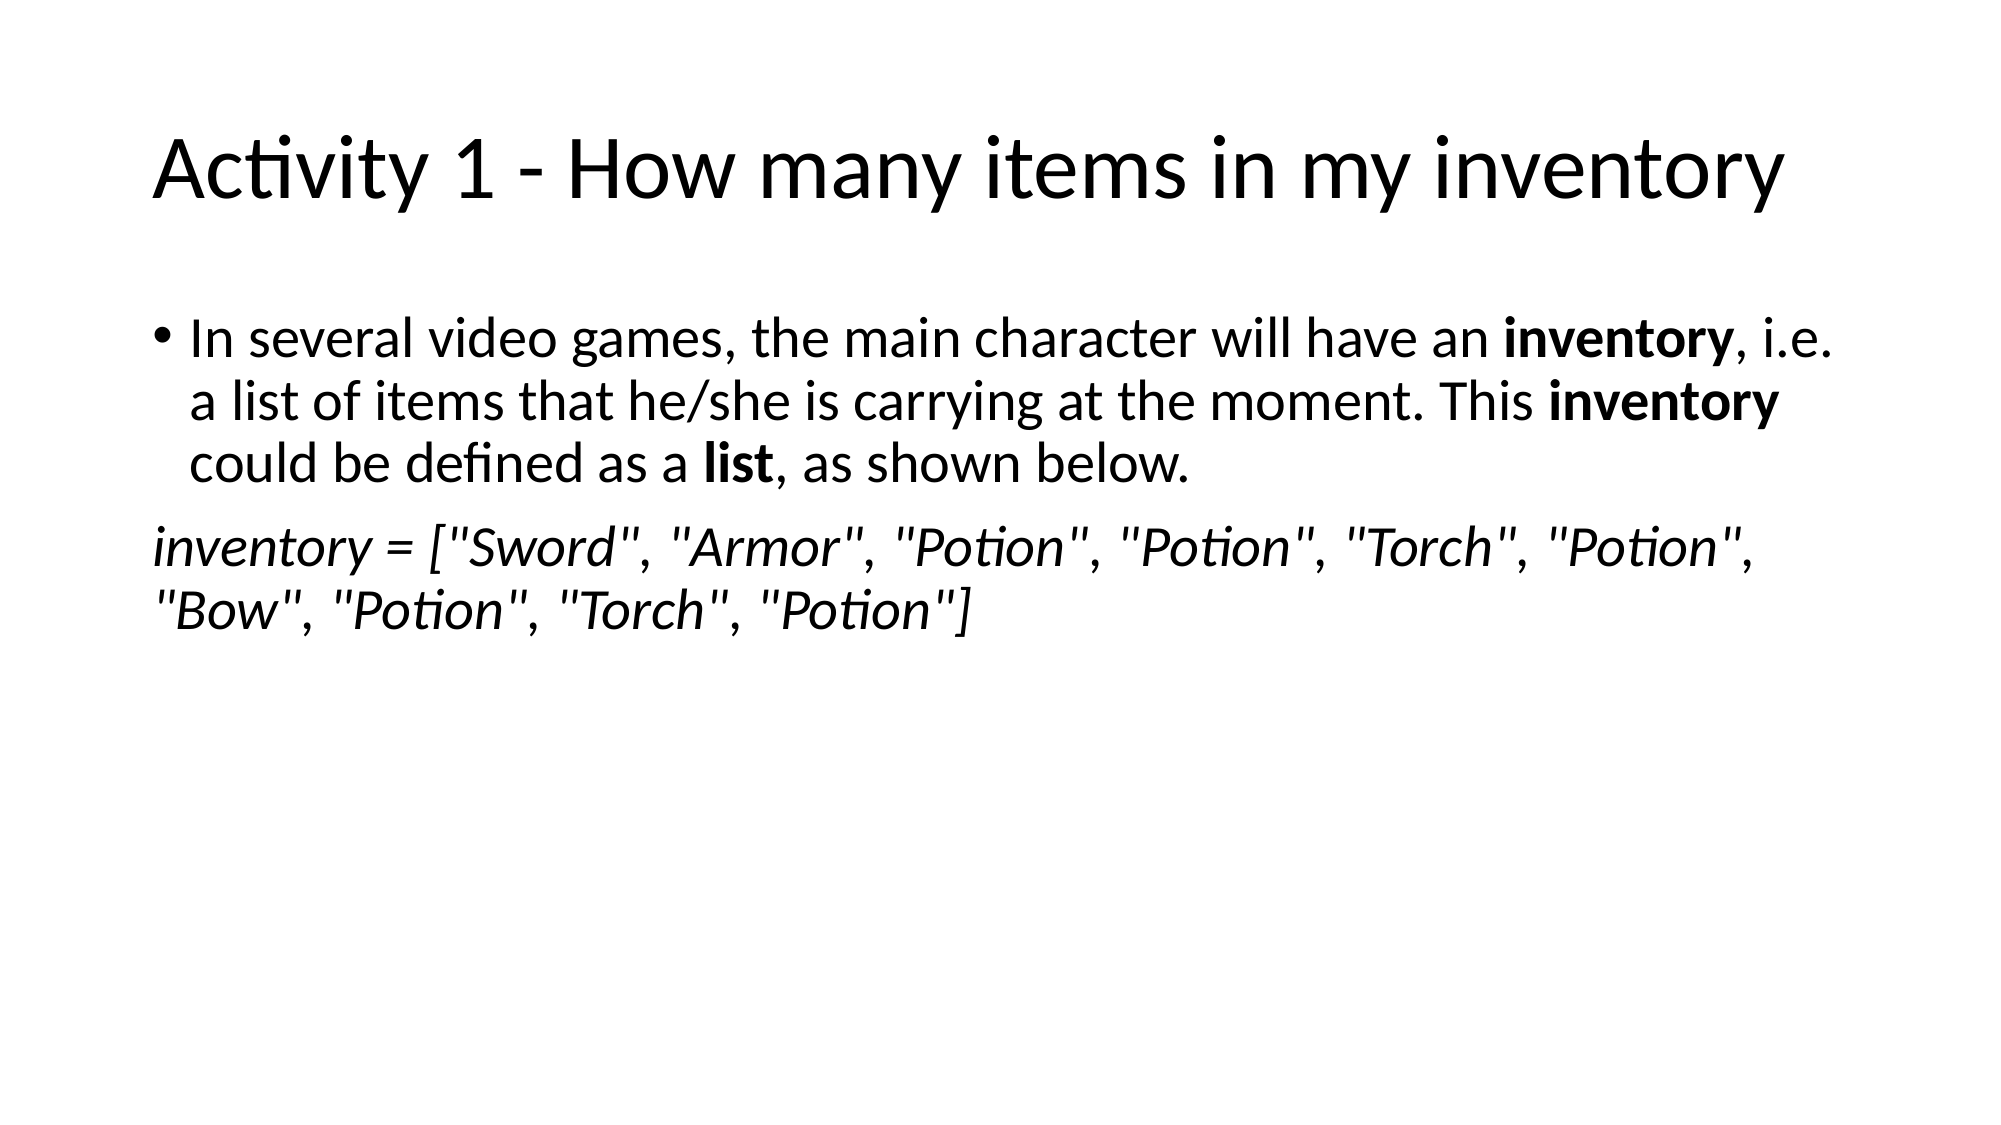

# Activity 1 - How many items in my inventory
In several video games, the main character will have an inventory, i.e. a list of items that he/she is carrying at the moment. This inventory could be defined as a list, as shown below.
inventory = ["Sword", "Armor", "Potion", "Potion", "Torch", "Potion", "Bow", "Potion", "Torch", "Potion"]